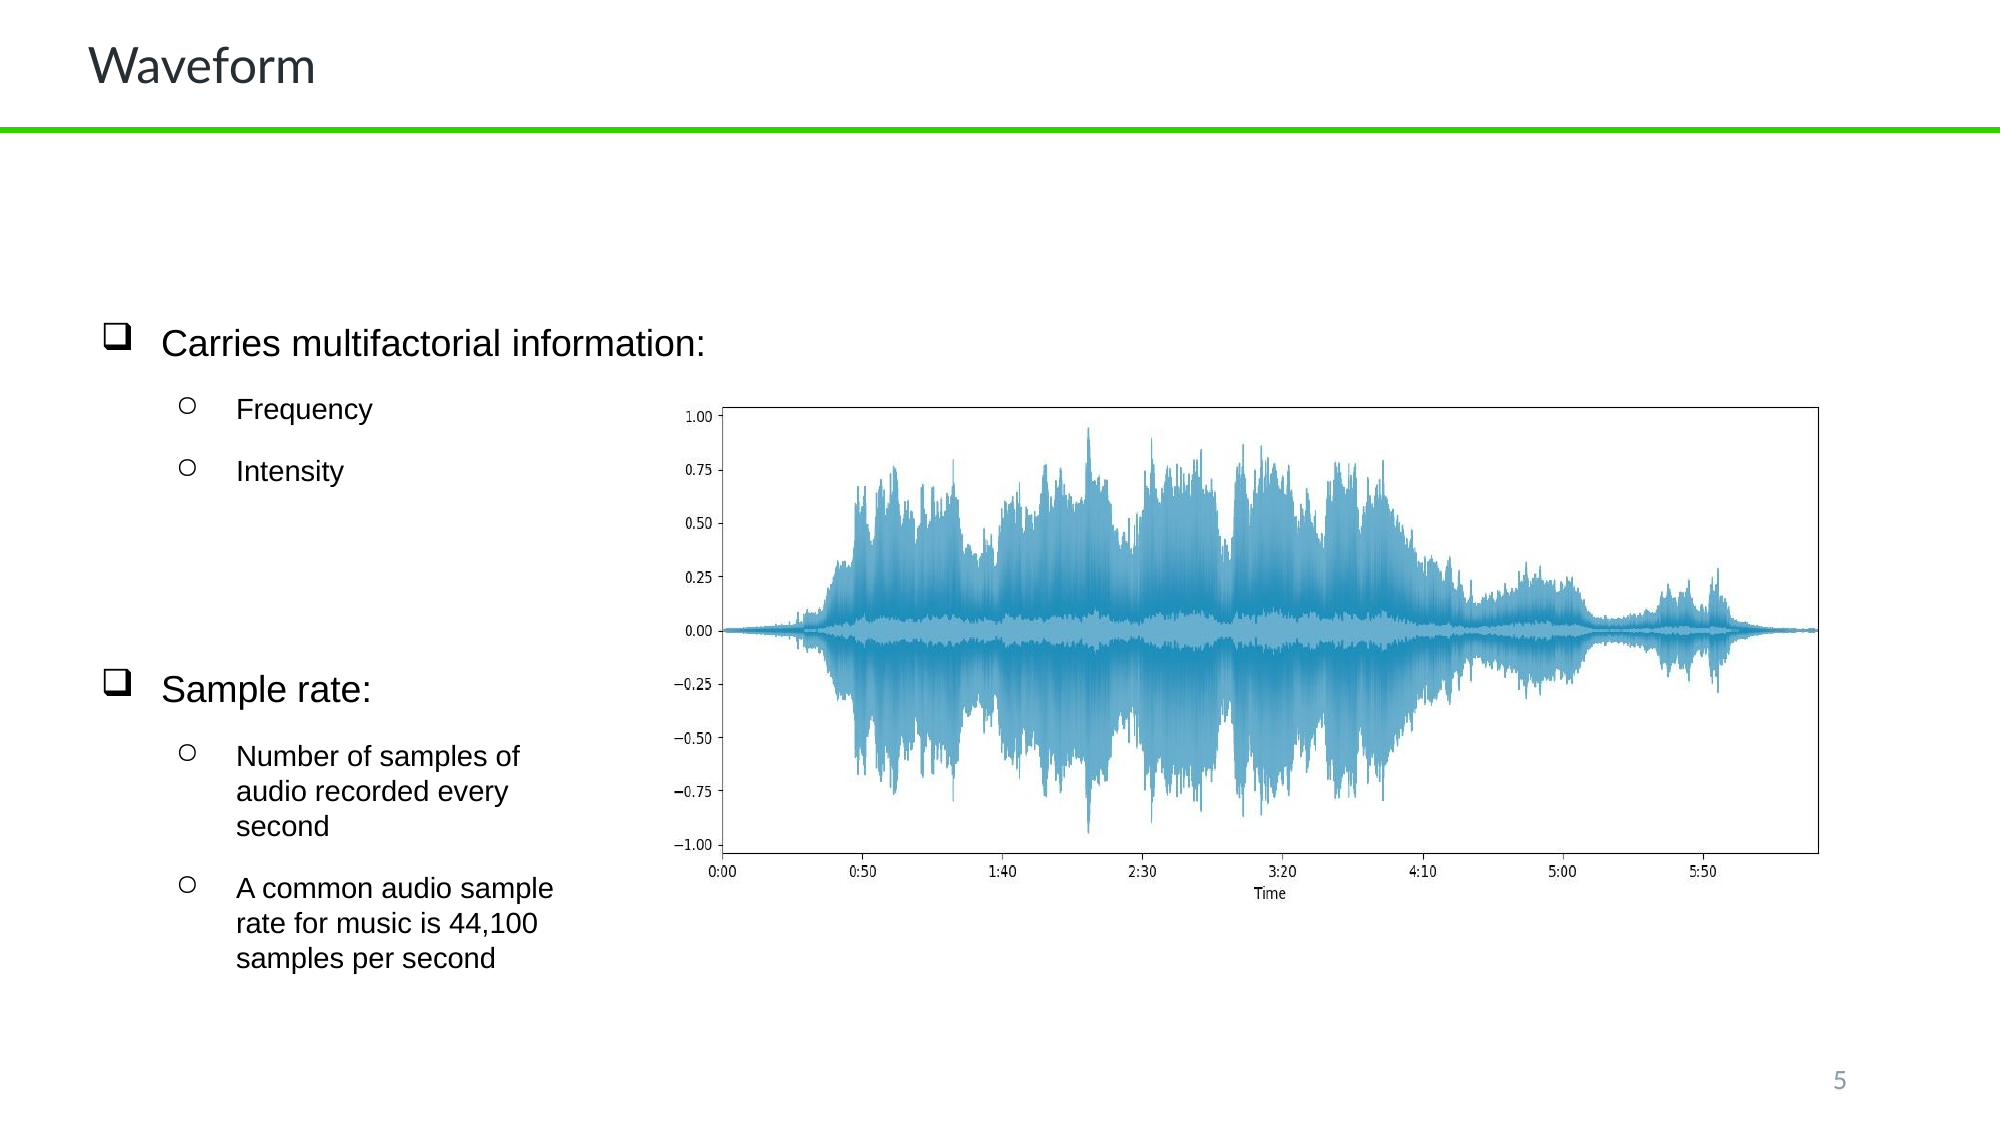

Waveform
Carries multifactorial information:
Frequency
Intensity

Sample rate:
Number of samples of audio recorded every second
A common audio sample rate for music is 44,100 samples per second
5
5